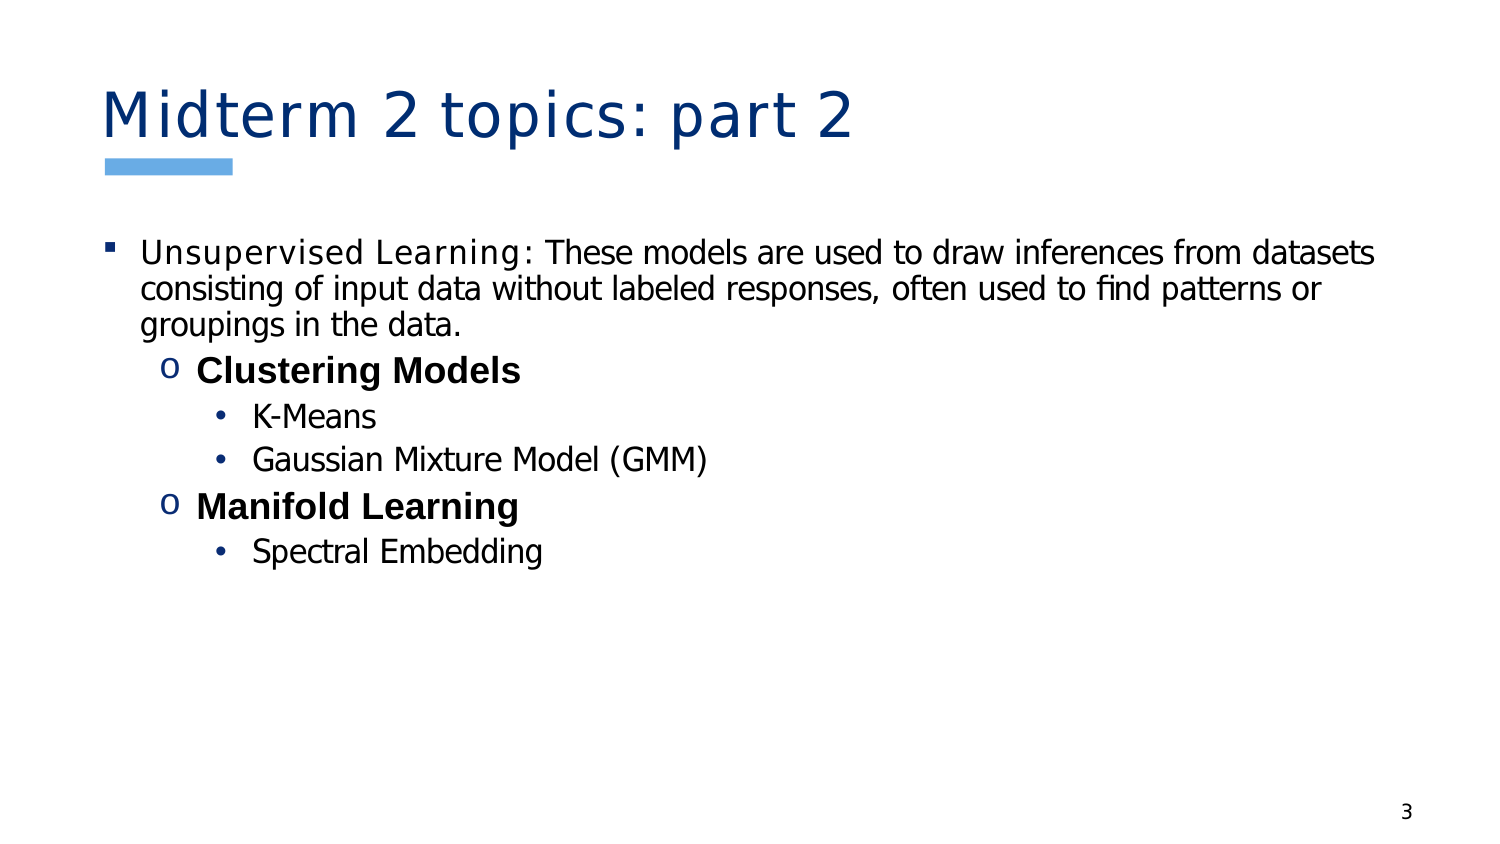

# Midterm 2 topics: part 2
Unsupervised Learning: These models are used to draw inferences from datasets consisting of input data without labeled responses, often used to find patterns or groupings in the data.
Clustering Models
K-Means
Gaussian Mixture Model (GMM)
Manifold Learning
Spectral Embedding